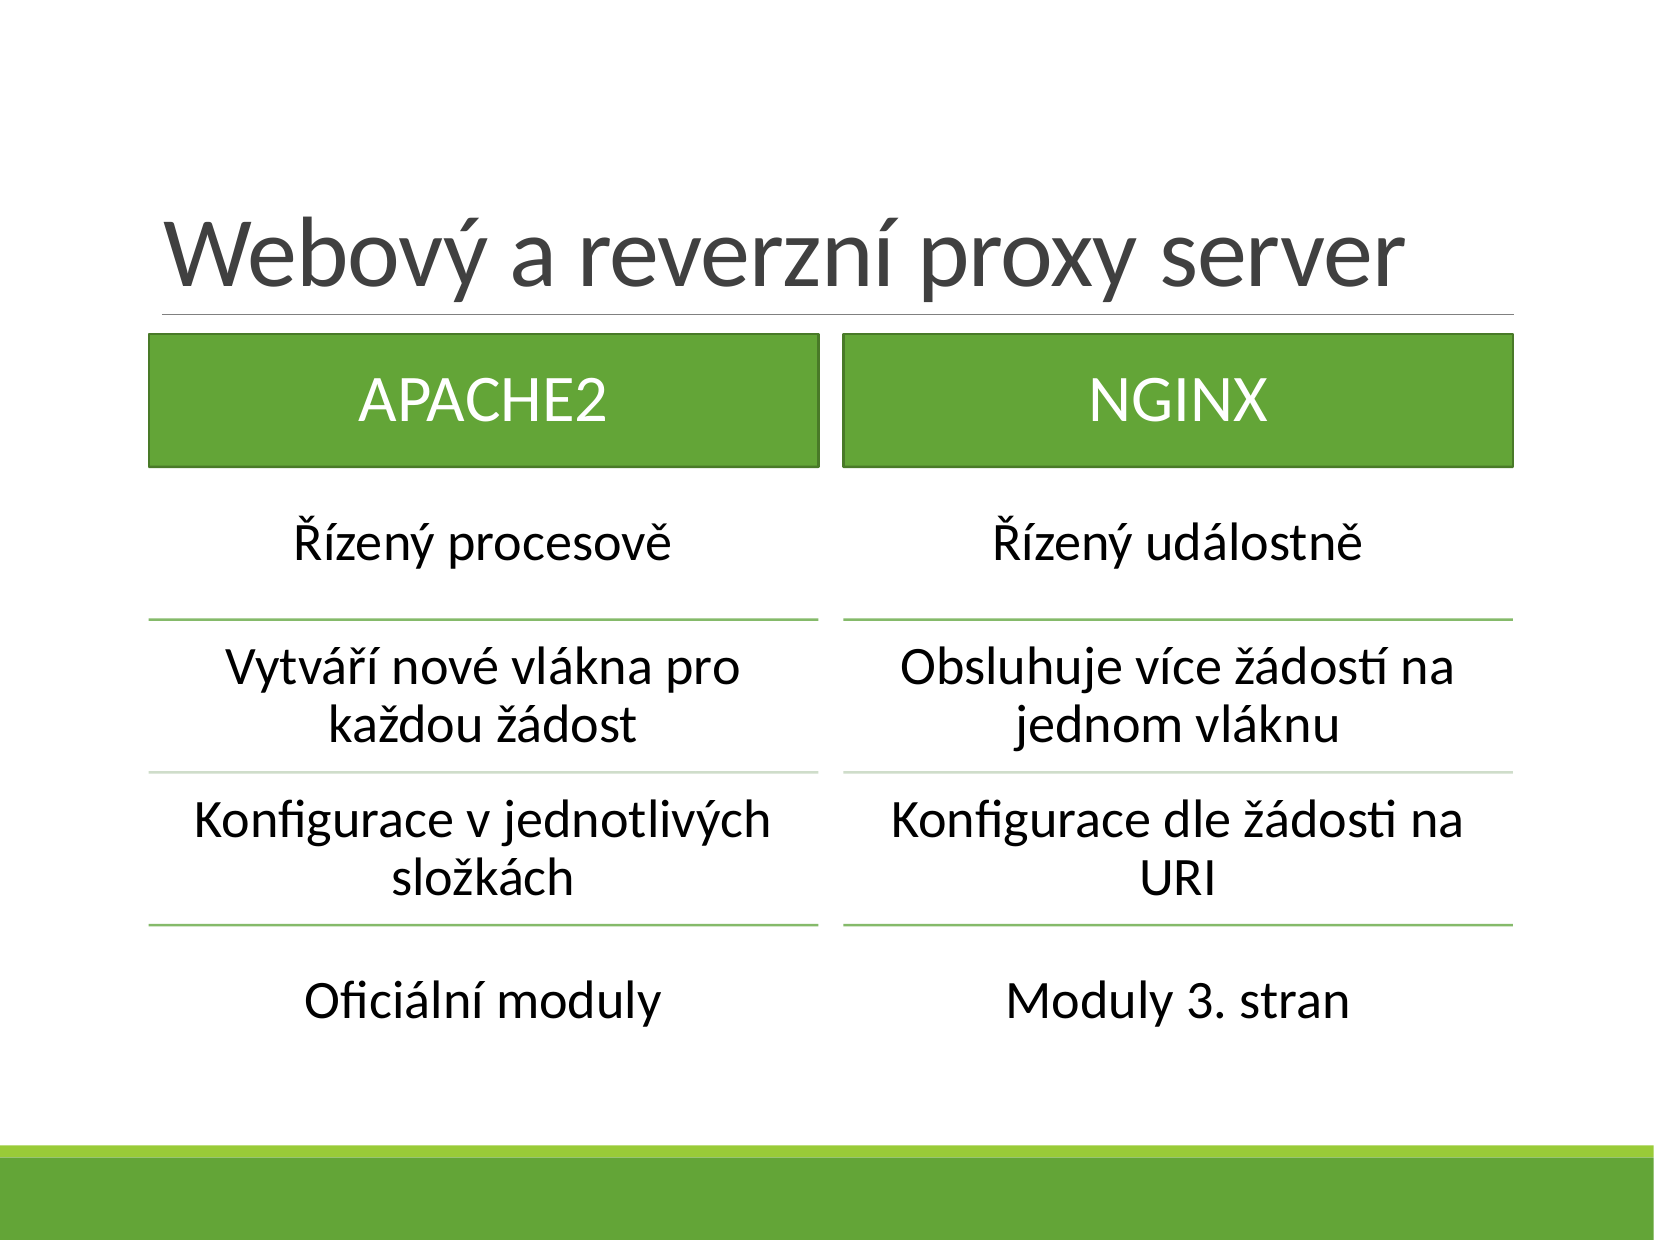

# Webový a reverzní proxy server
Apache2
NGINX
Řízený procesově
Vytváří nové vlákna pro každou žádost
Konfigurace v jednotlivých složkách
Oficiální moduly
Řízený událostně
Obsluhuje více žádostí na jednom vláknu
Konfigurace dle žádosti na URI
Moduly 3. stran